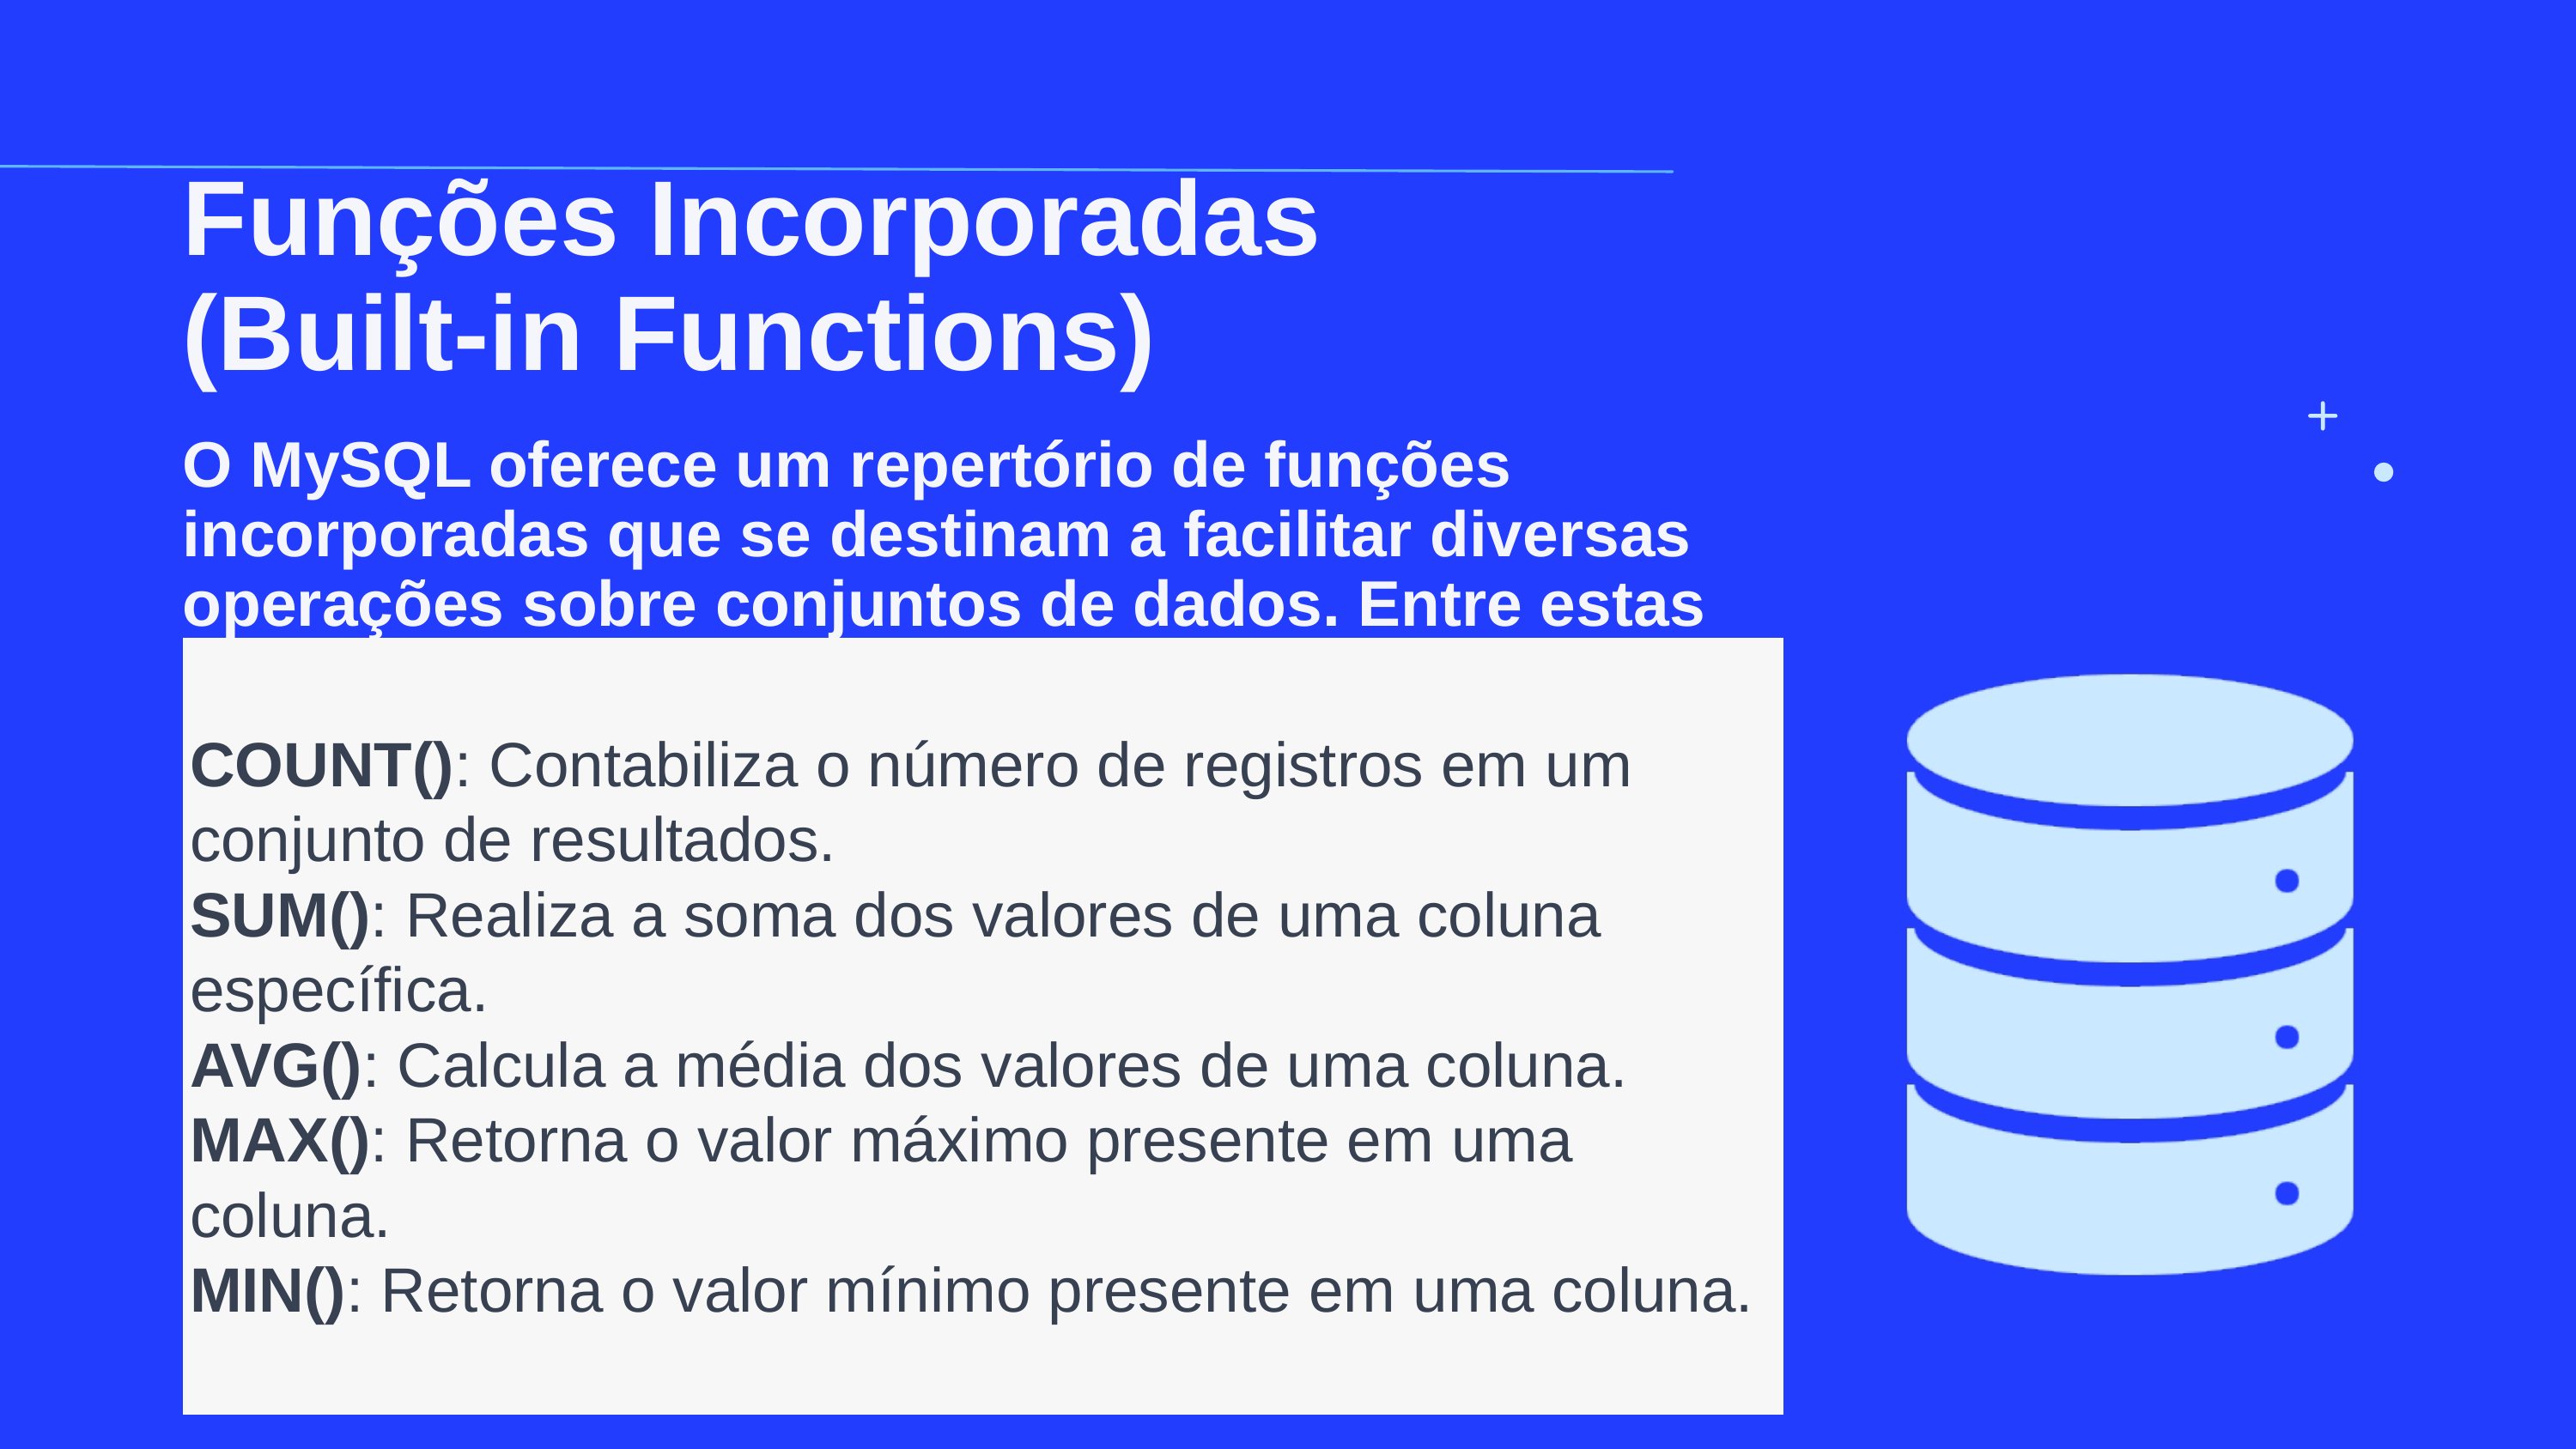

Funções Incorporadas
(Built-in Functions)

O MySQL oferece um repertório de funções incorporadas que se destinam a facilitar diversas operações sobre conjuntos de dados. Entre estas funções, destacam-se:

COUNT(): Contabiliza o número de registros em um conjunto de resultados.
SUM(): Realiza a soma dos valores de uma coluna específica.
AVG(): Calcula a média dos valores de uma coluna.
MAX(): Retorna o valor máximo presente em uma coluna.
MIN(): Retorna o valor mínimo presente em uma coluna.